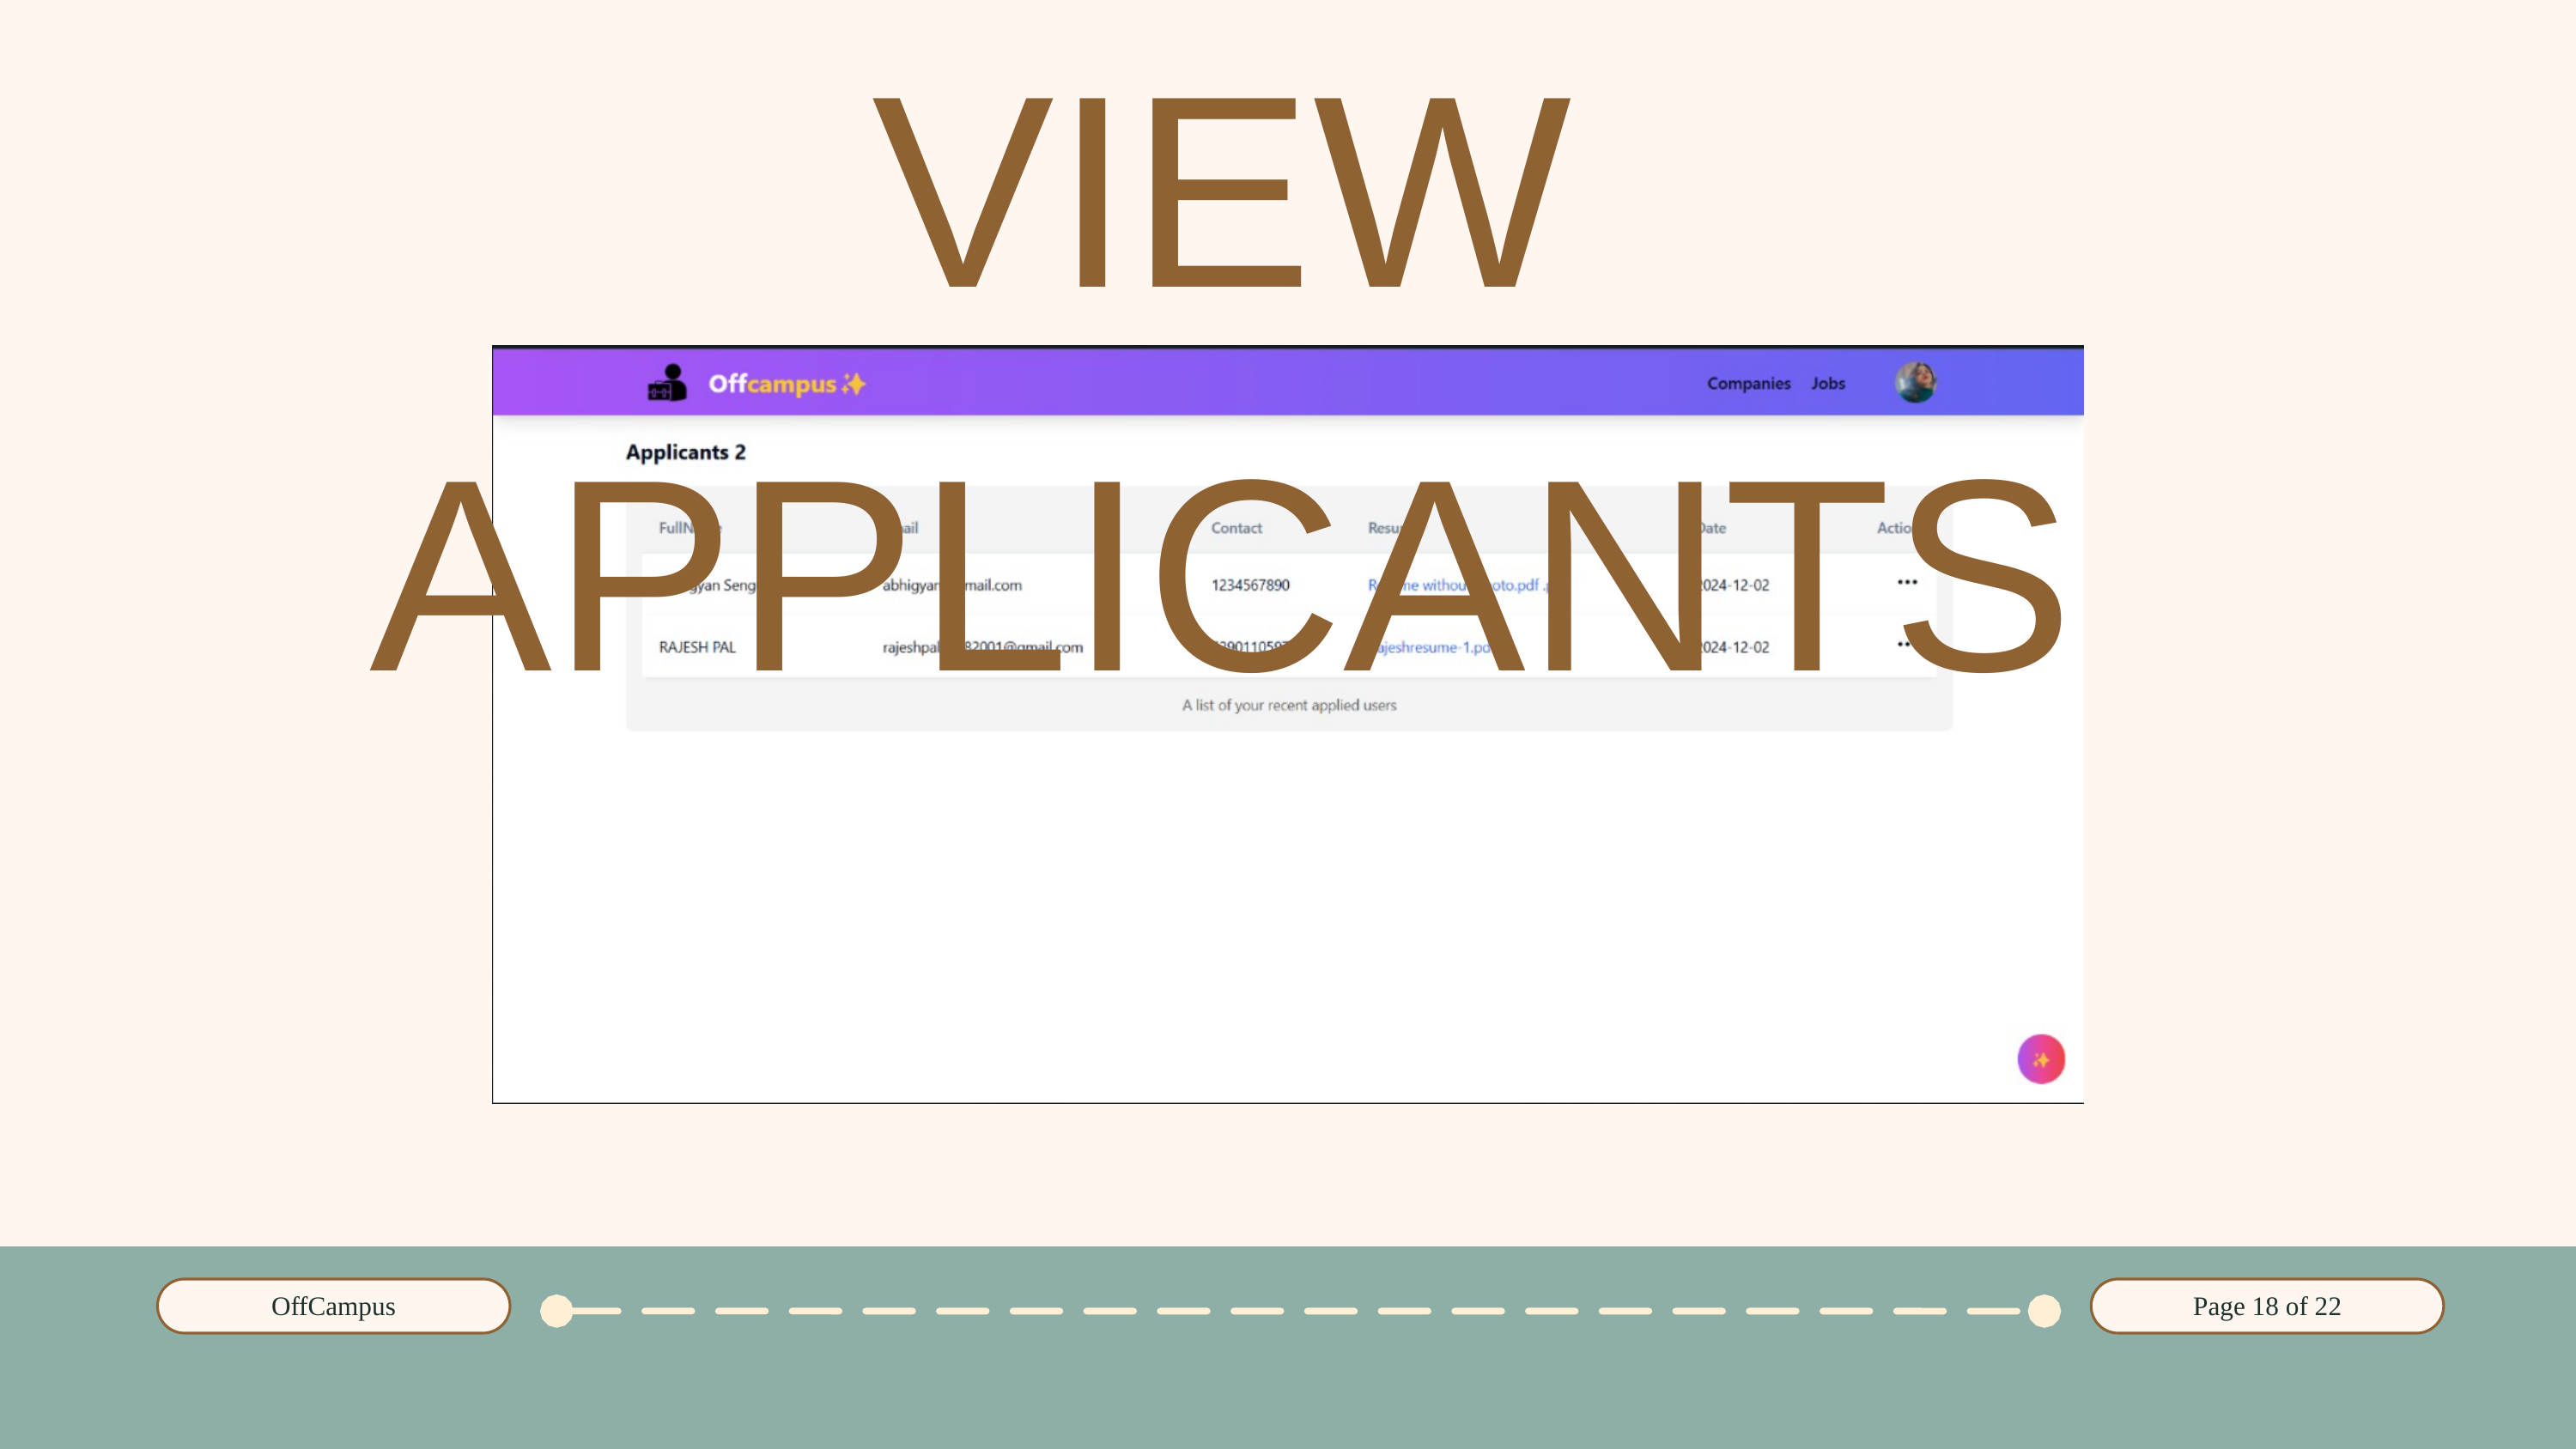

VIEW APPLICANTS

OffCampus
Page 18 of 22